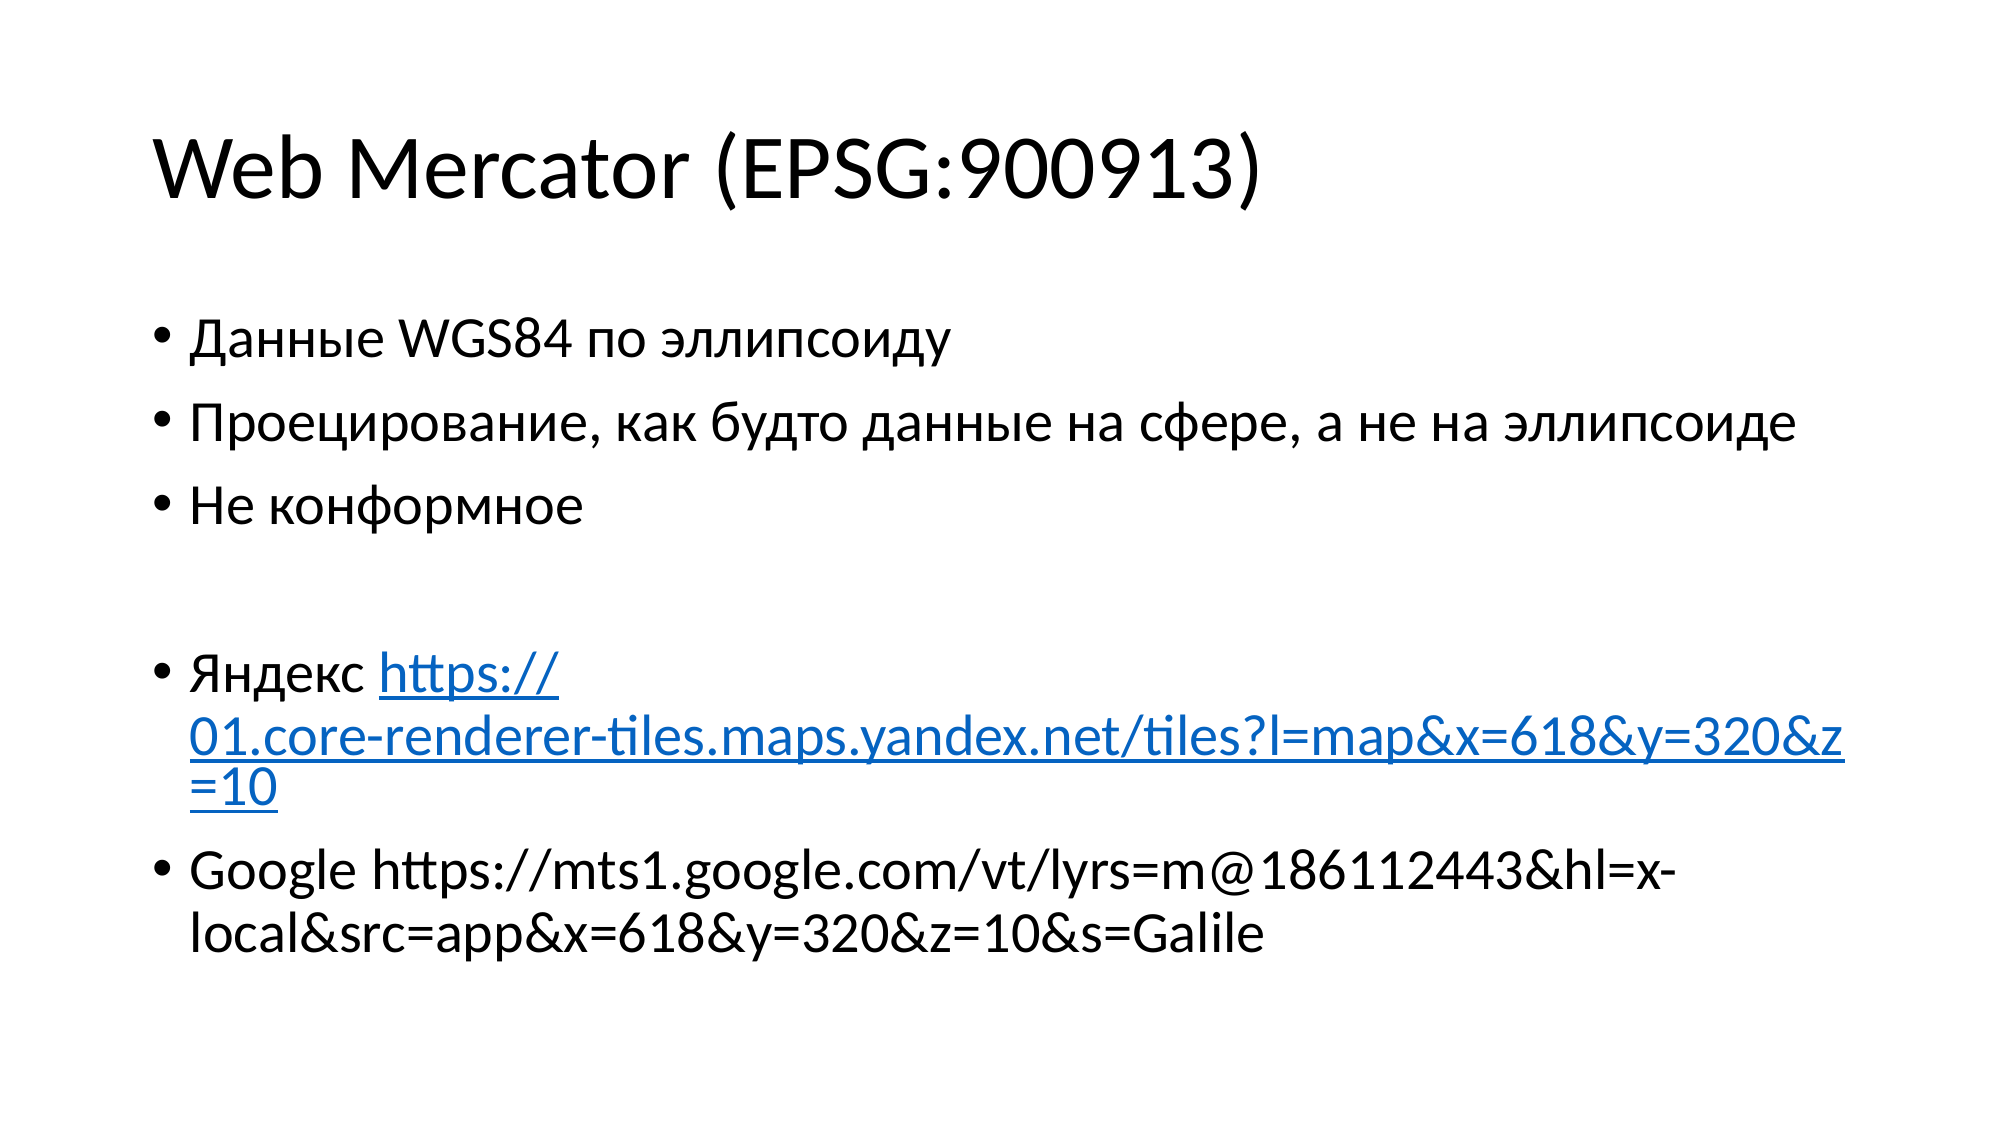

# Web Mercator (EPSG:900913)
Данные WGS84 по эллипсоиду
Проецирование, как будто данные на сфере, а не на эллипсоиде
Не конформное

Яндекс https://01.core-renderer-tiles.maps.yandex.net/tiles?l=map&x=618&y=320&z=10
Google https://mts1.google.com/vt/lyrs=m@186112443&hl=x-local&src=app&x=618&y=320&z=10&s=Galile